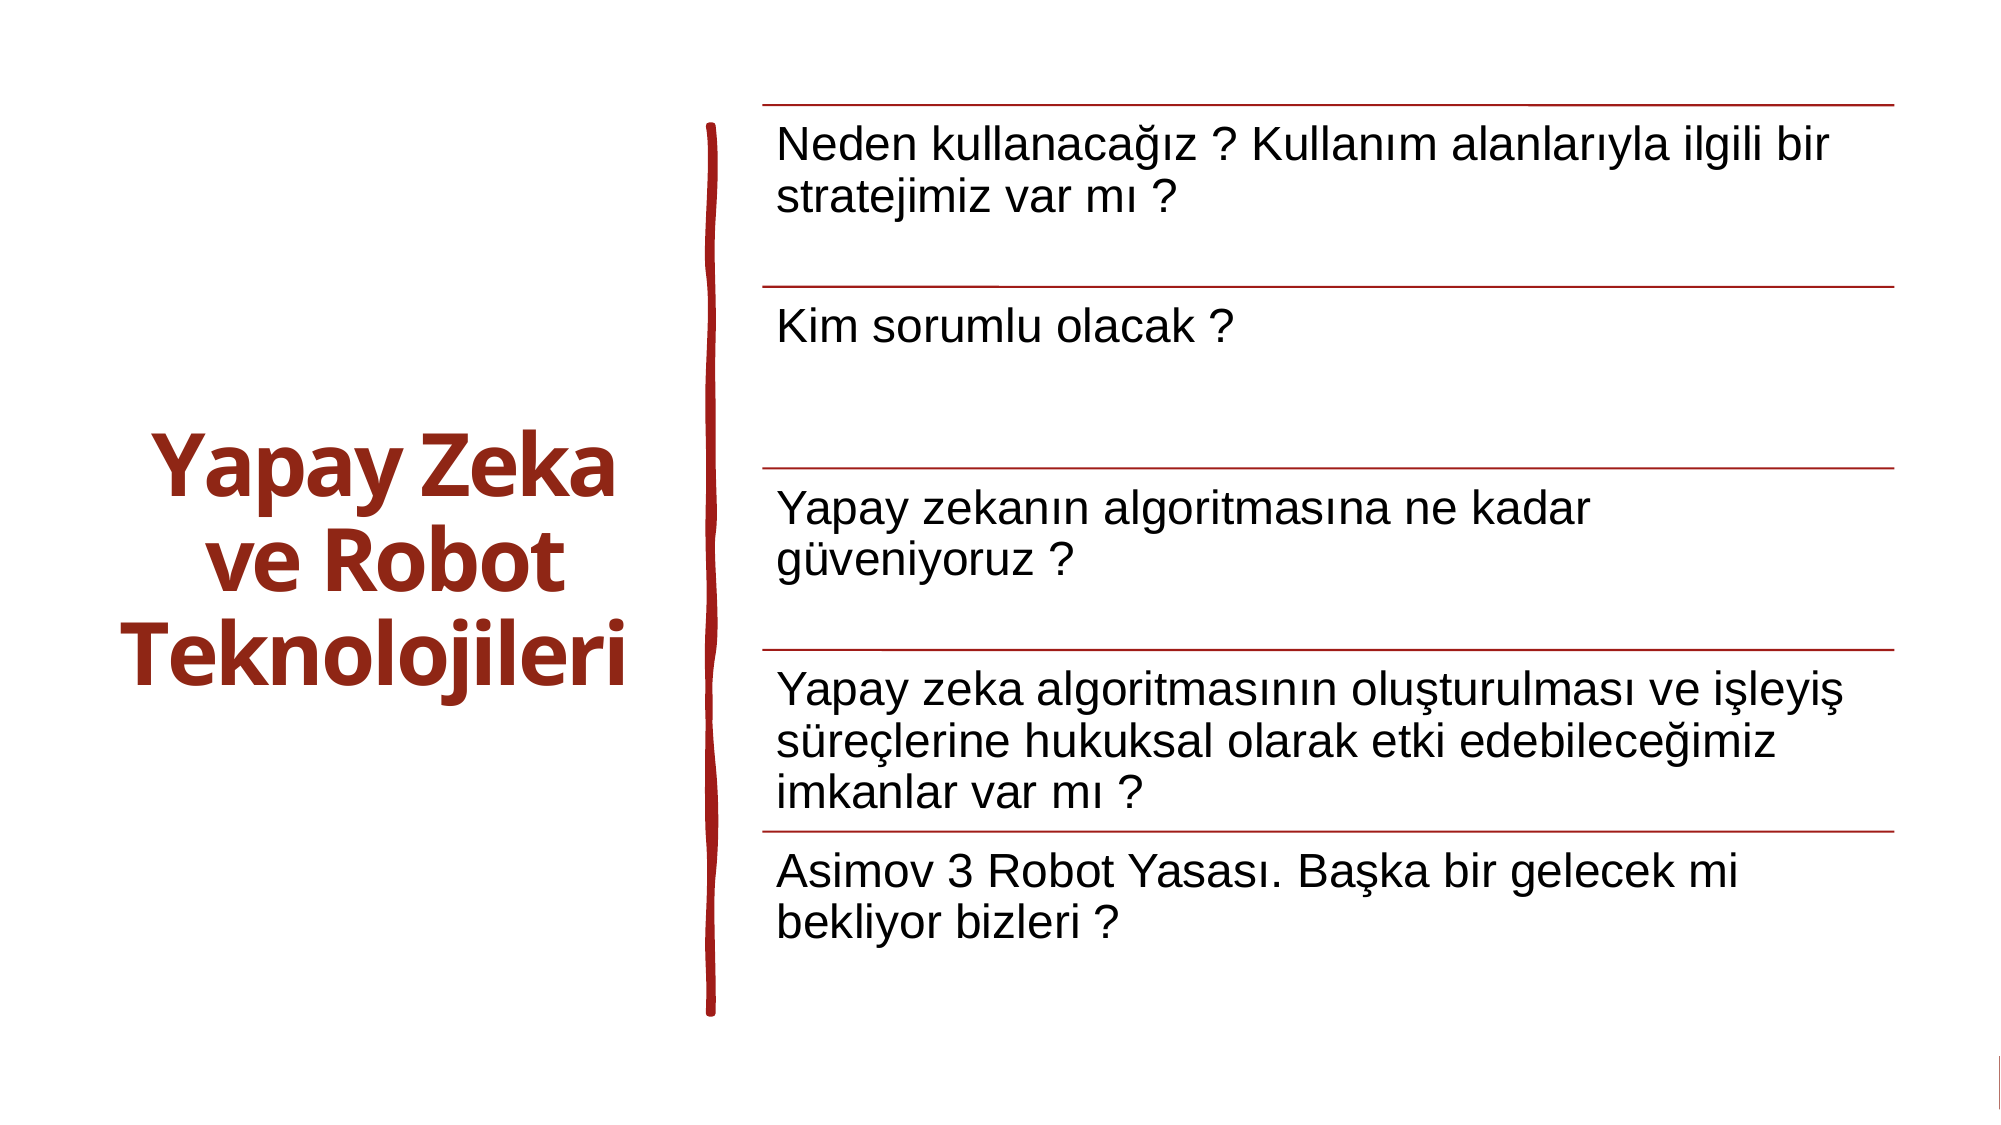

Neden kullanacağız ? Kullanım alanlarıyla ilgili bir stratejimiz var mı ?
Kim sorumlu olacak ?
Yapay zekanın algoritmasına ne kadar güveniyoruz ?
Yapay zeka algoritmasının oluşturulması ve işleyiş süreçlerine hukuksal olarak etki edebileceğimiz imkanlar var mı ?
Asimov 3 Robot Yasası. Başka bir gelecek mi bekliyor bizleri ?
# Yapay Zeka ve Robot Teknolojileri

22